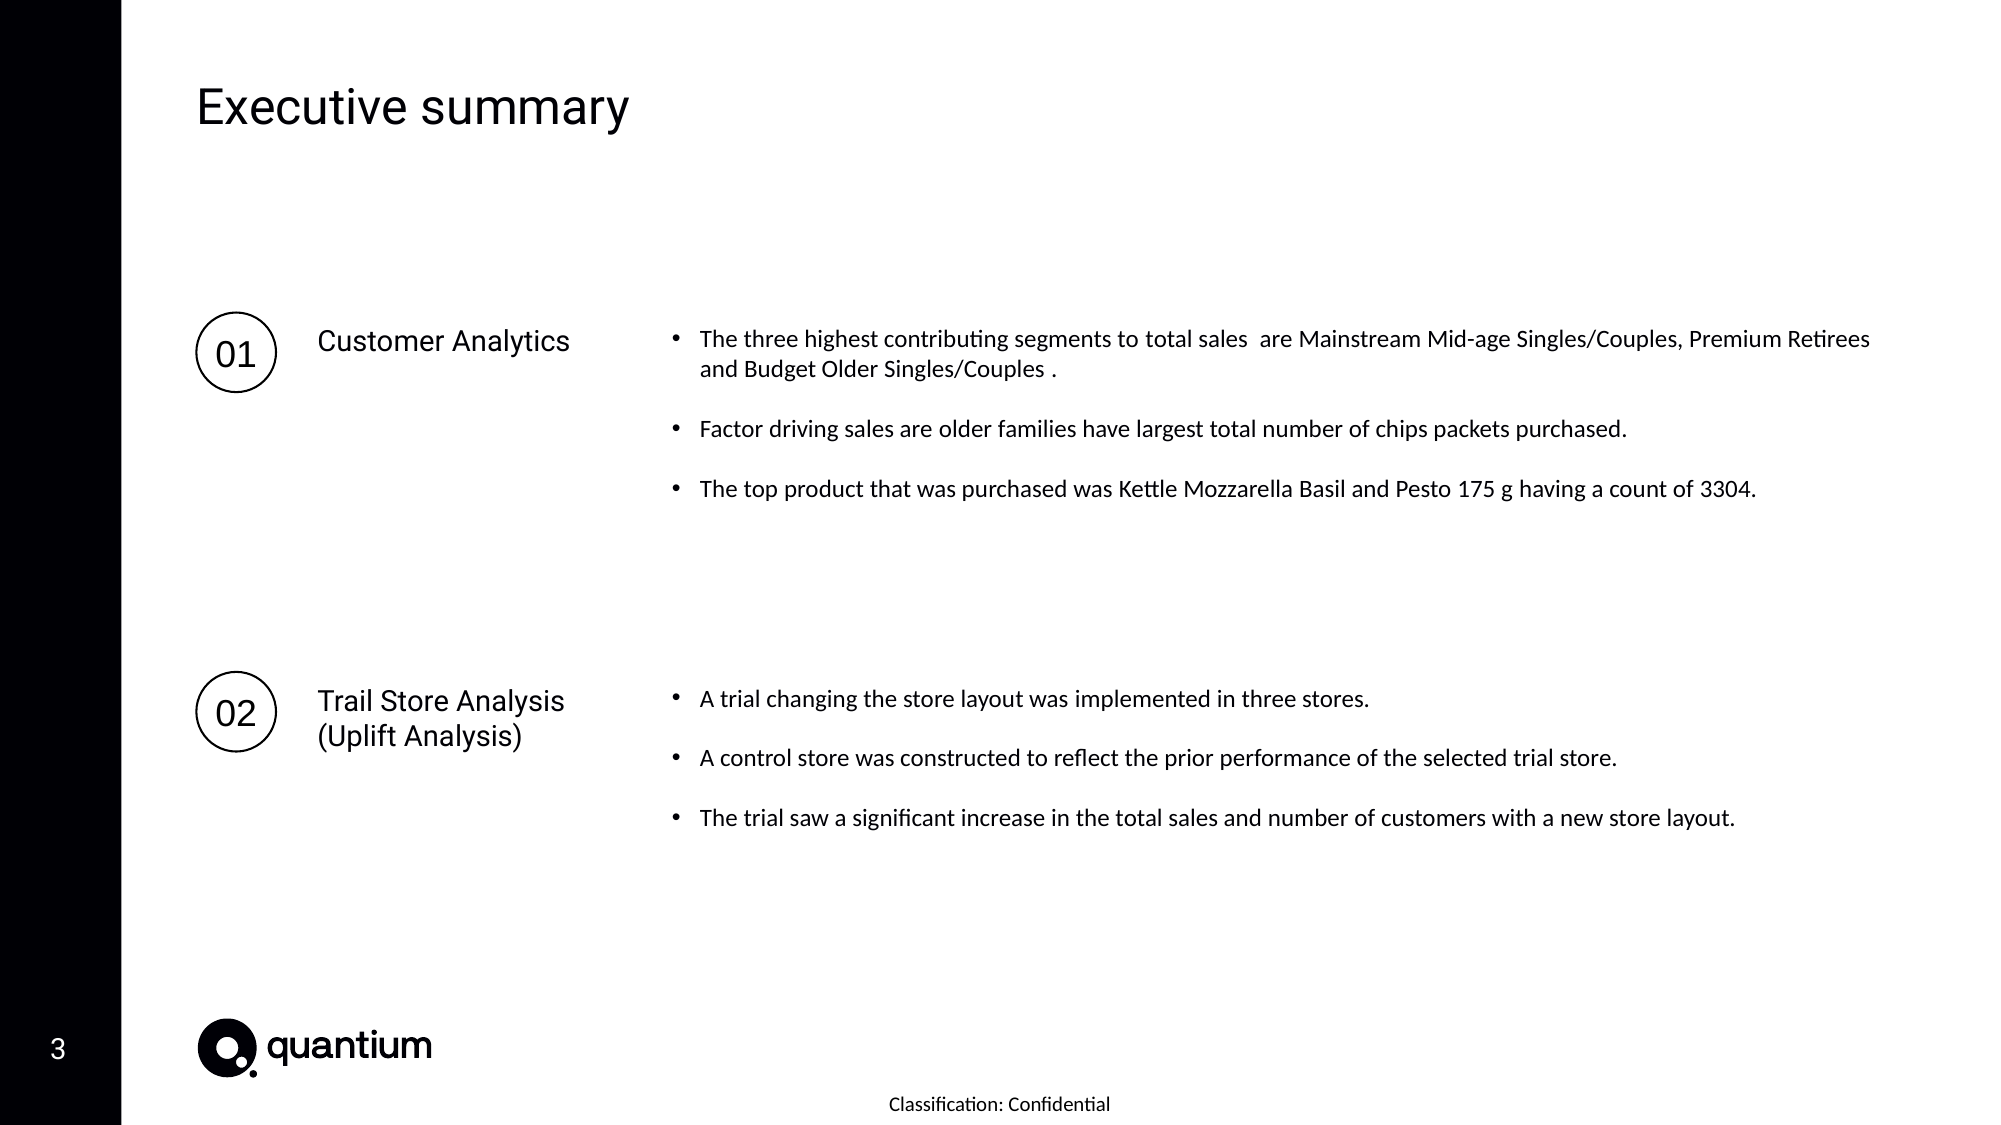

Executive summary
01
Customer Analytics
The three highest contributing segments to total sales  are Mainstream Mid-age Singles/Couples, Premium Retirees and Budget Older Singles/Couples .

Factor driving sales are older families have largest total number of chips packets purchased.

The top product that was purchased was Kettle Mozzarella Basil and Pesto 175 g having a count of 3304.

02
Trail Store Analysis
(Uplift Analysis)
A trial changing the store layout was implemented in three stores.

A control store was constructed to reflect the prior performance of the selected trial store.

The trial saw a significant increase in the total sales and number of customers with a new store layout.